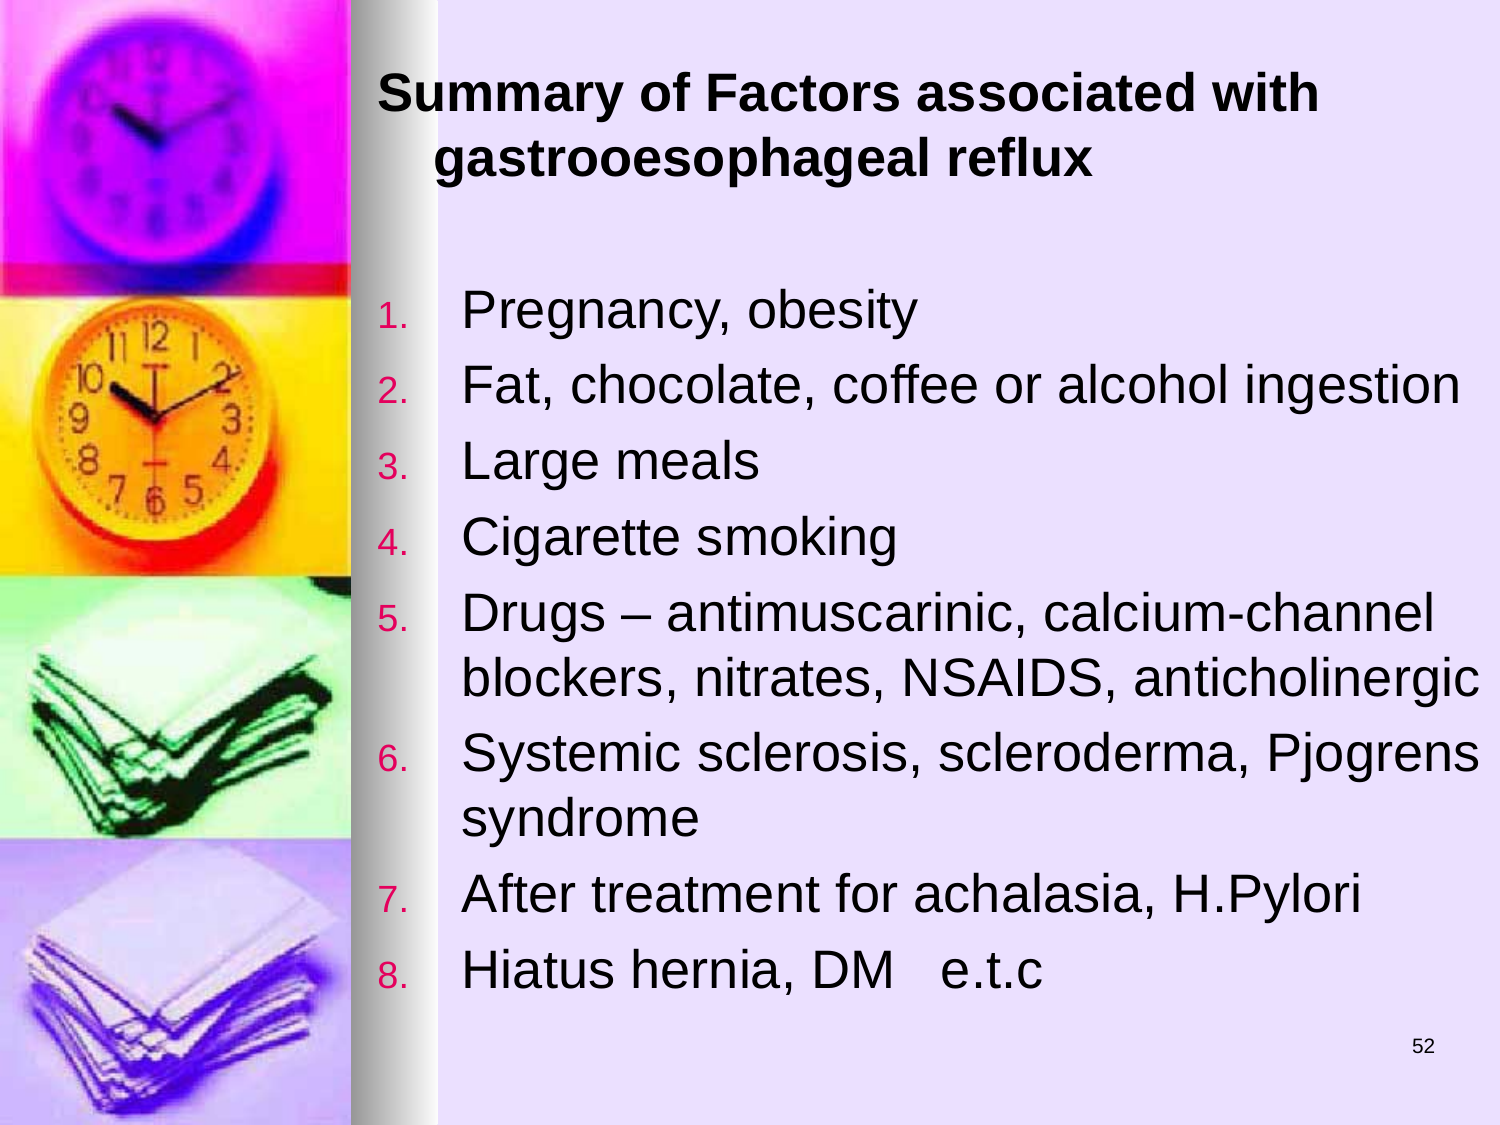

Summary of Factors associated with gastrooesophageal reflux

Pregnancy, obesity
Fat, chocolate, coffee or alcohol ingestion
Large meals
Cigarette smoking
Drugs – antimuscarinic, calcium-channel blockers, nitrates, NSAIDS, anticholinergic
Systemic sclerosis, scleroderma, Pjogrens syndrome
After treatment for achalasia, H.Pylori
Hiatus hernia, DM   e.t.c

52